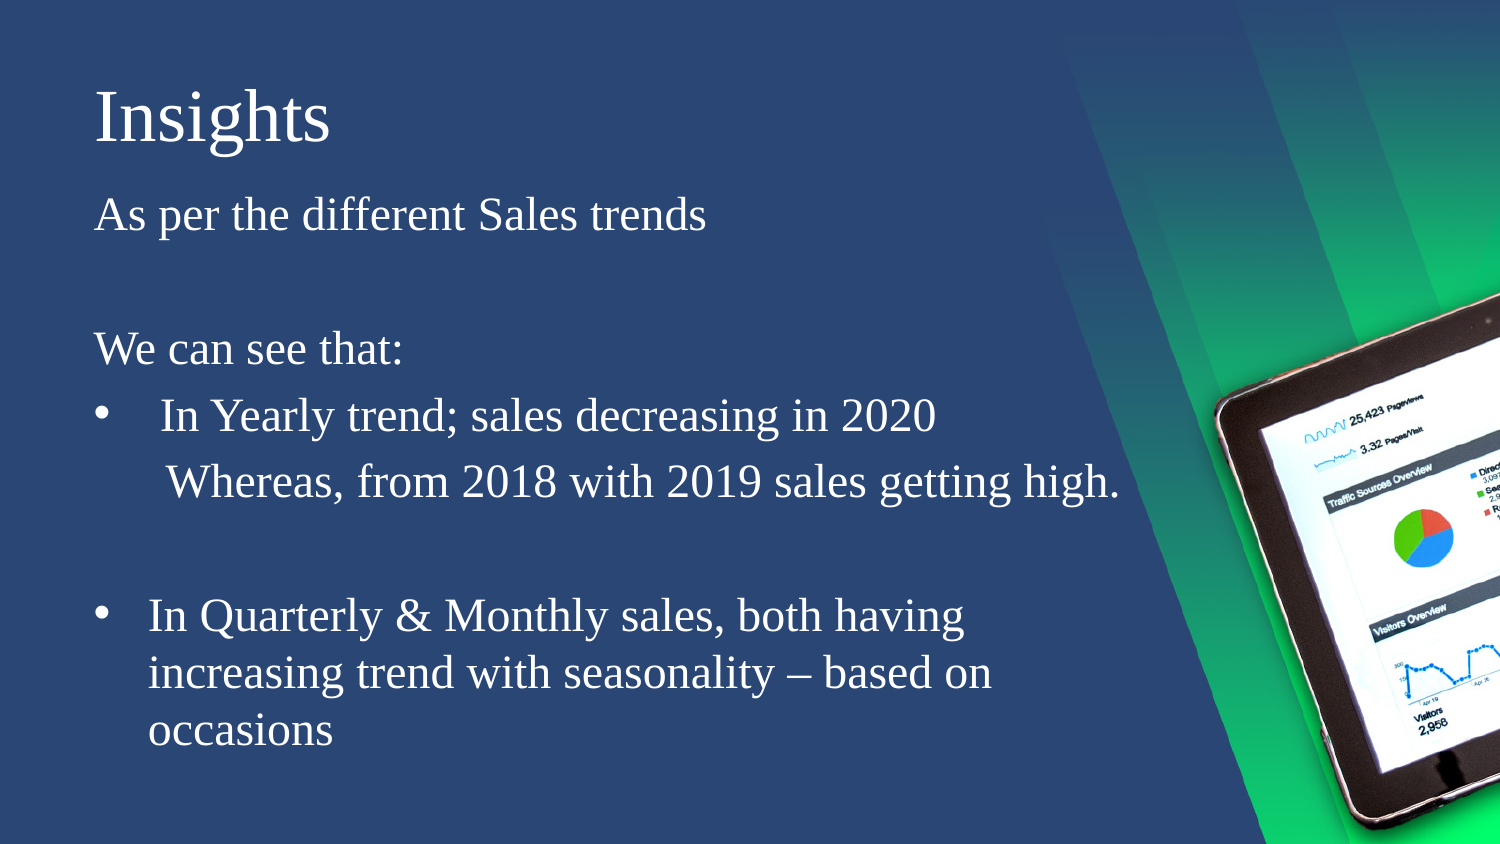

# Insights
As per the different Sales trends

We can see that:
 In Yearly trend; sales decreasing in 2020
      Whereas, from 2018 with 2019 sales getting high.

In Quarterly & Monthly sales, both having increasing trend with seasonality – based on occasions